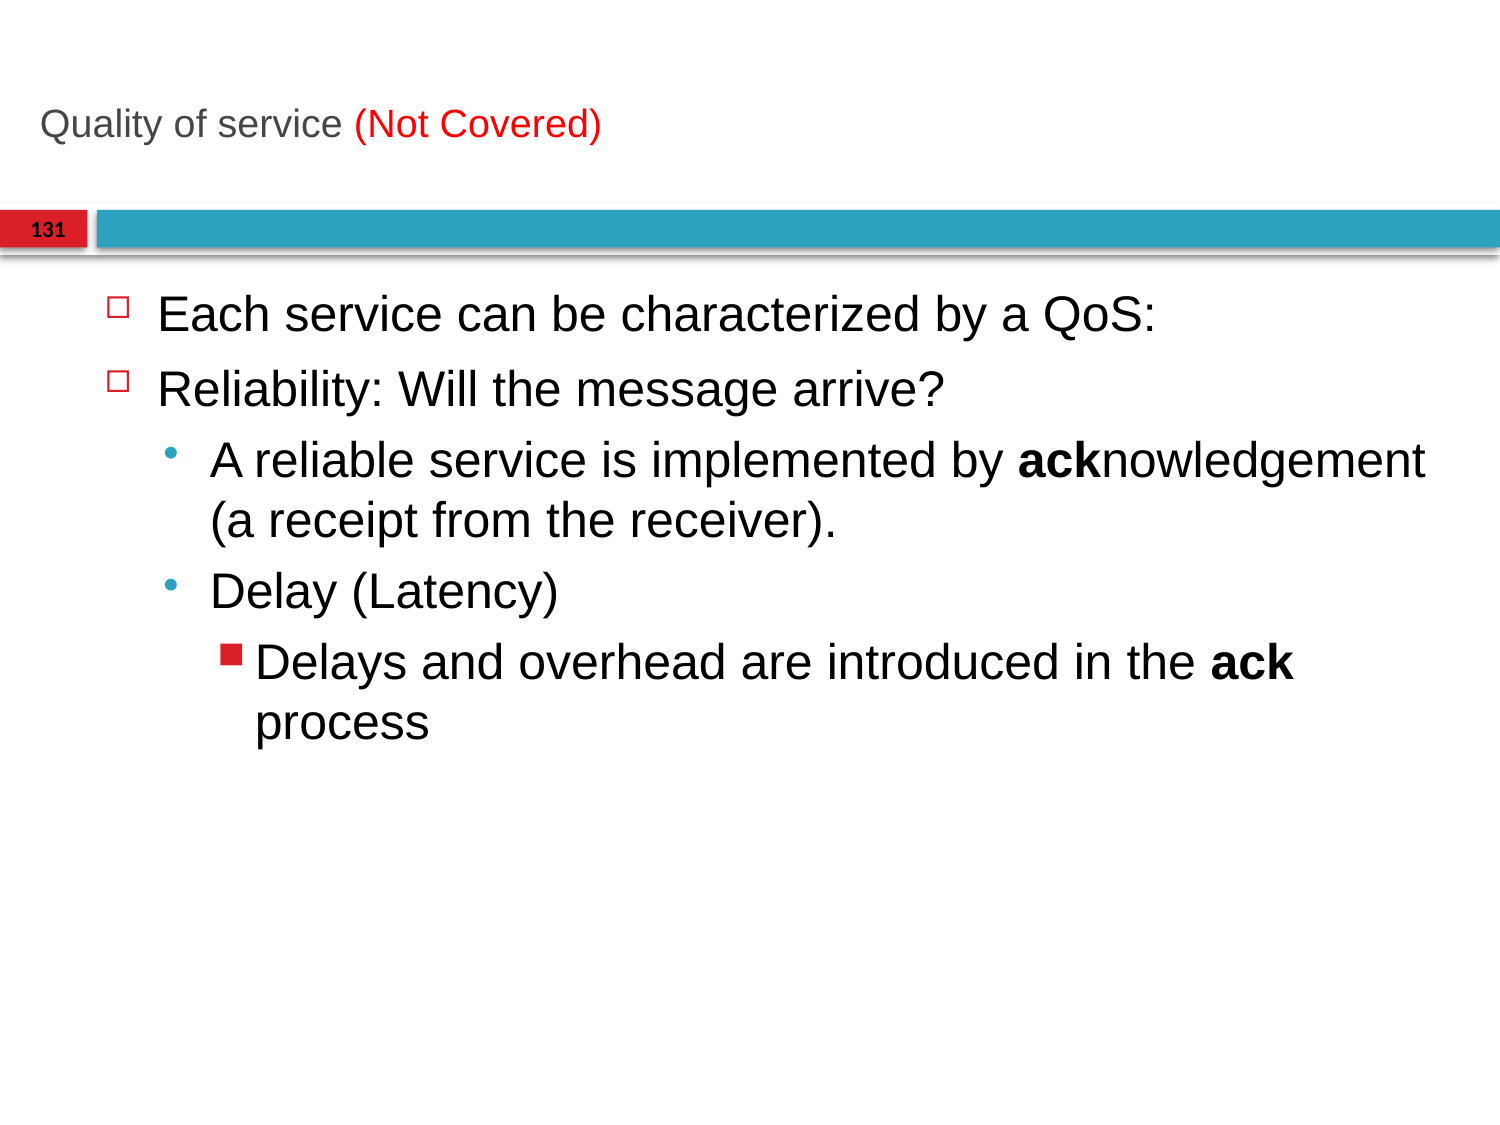

# Quality of service (Not Covered)
131

Each service can be characterized by a QoS:
Reliability: Will the message arrive?
A reliable service is implemented by acknowledgement (a receipt from the receiver).
Delay (Latency)
Delays and overhead are introduced in the ack process